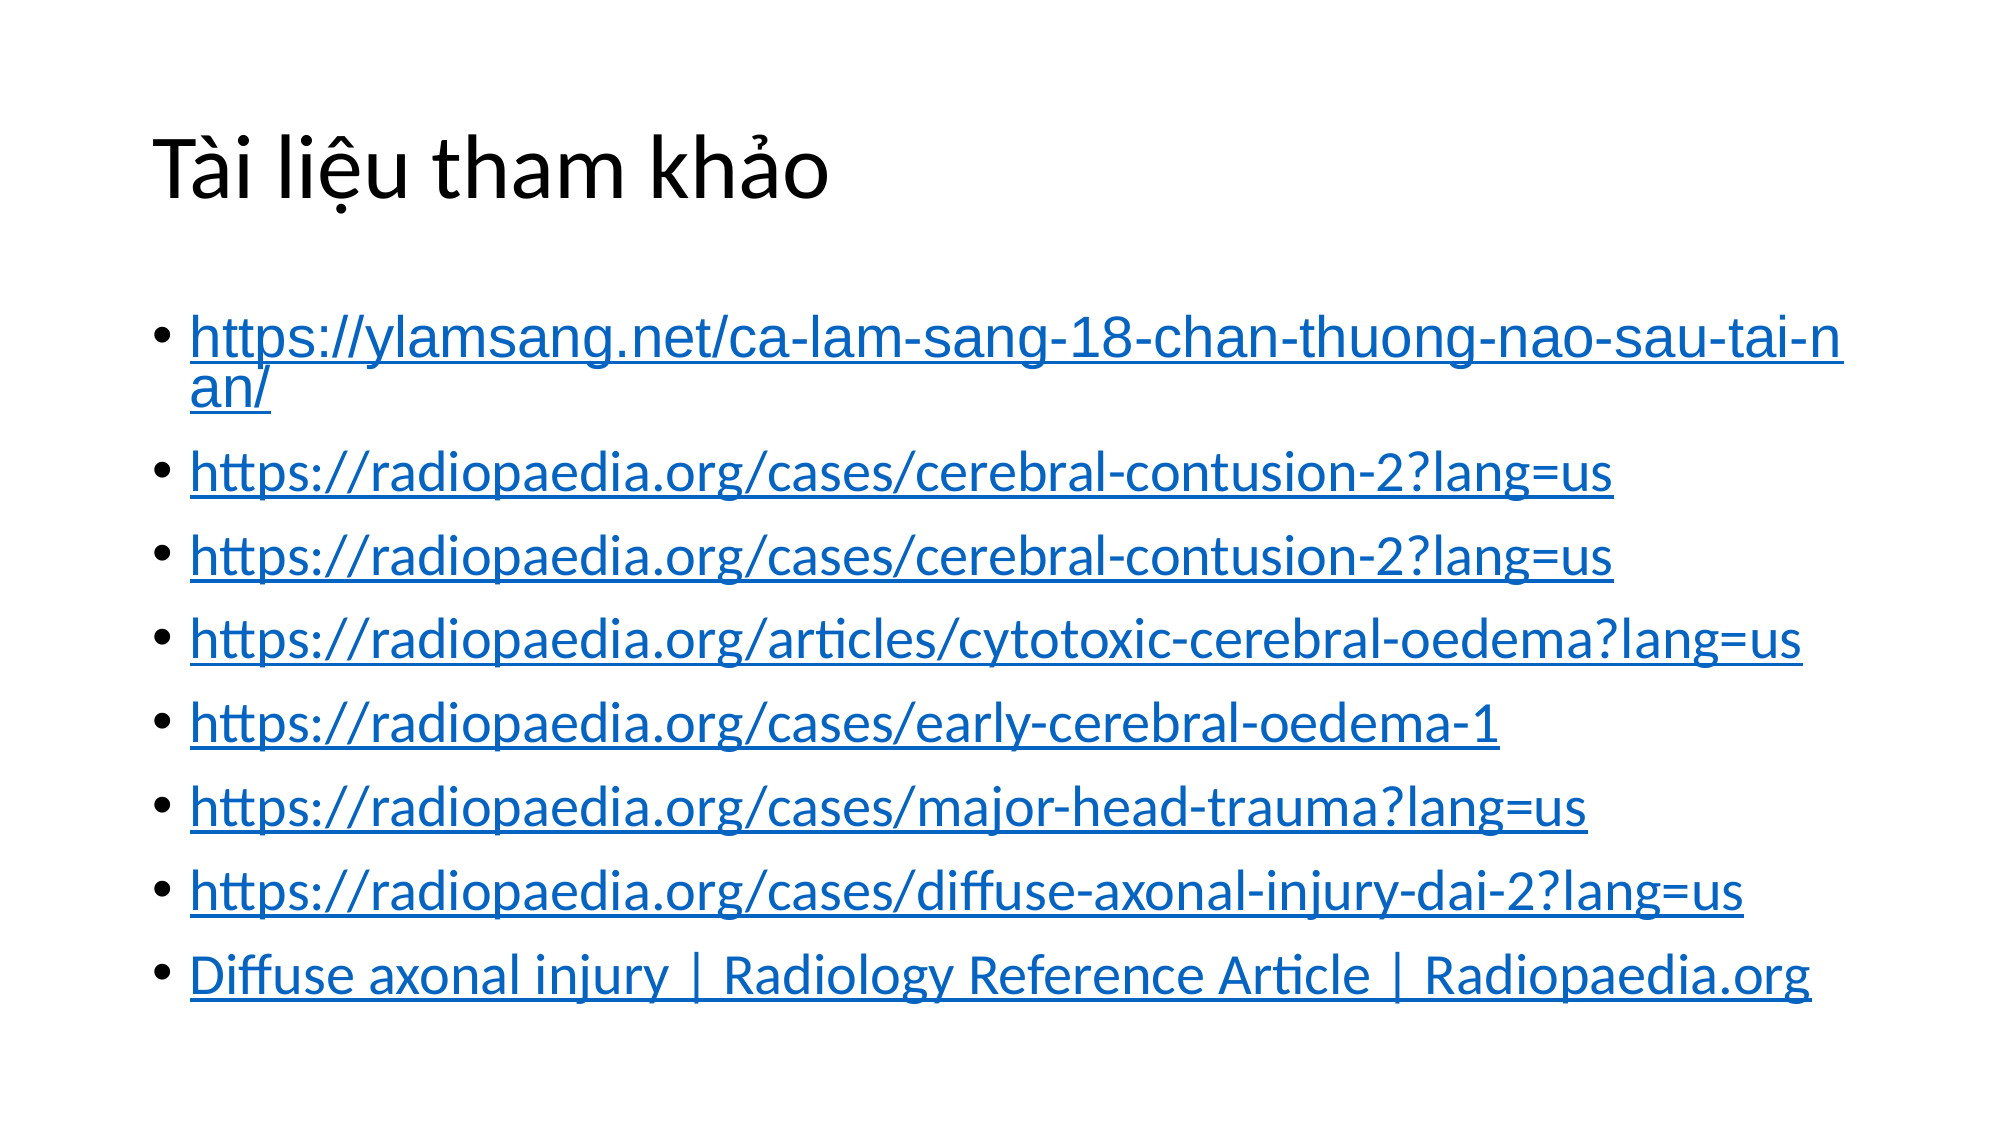

# Tài liệu tham khảo
https://ylamsang.net/ca-lam-sang-18-chan-thuong-nao-sau-tai-nan/
https://radiopaedia.org/cases/cerebral-contusion-2?lang=us
https://radiopaedia.org/cases/cerebral-contusion-2?lang=us
https://radiopaedia.org/articles/cytotoxic-cerebral-oedema?lang=us
https://radiopaedia.org/cases/early-cerebral-oedema-1
https://radiopaedia.org/cases/major-head-trauma?lang=us
https://radiopaedia.org/cases/diffuse-axonal-injury-dai-2?lang=us
Diffuse axonal injury | Radiology Reference Article | Radiopaedia.org